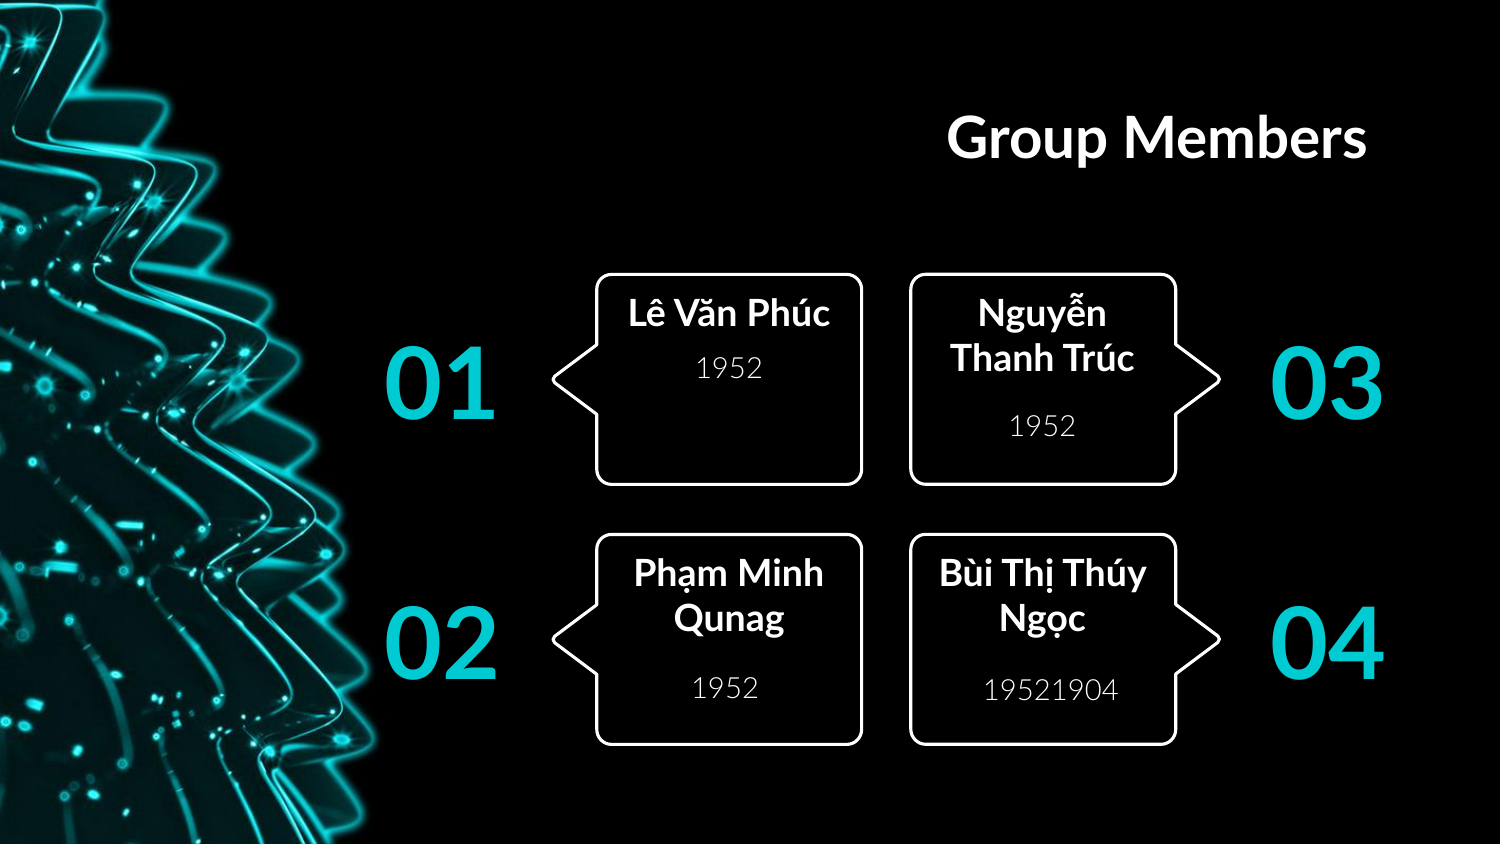

# Group Members

Lê Văn Phúc
Nguyễn Thanh Trúc
03
01
1952

1952

Phạm Minh Qunag
Bùi Thị Thúy Ngọc
02
04
1952

19521904